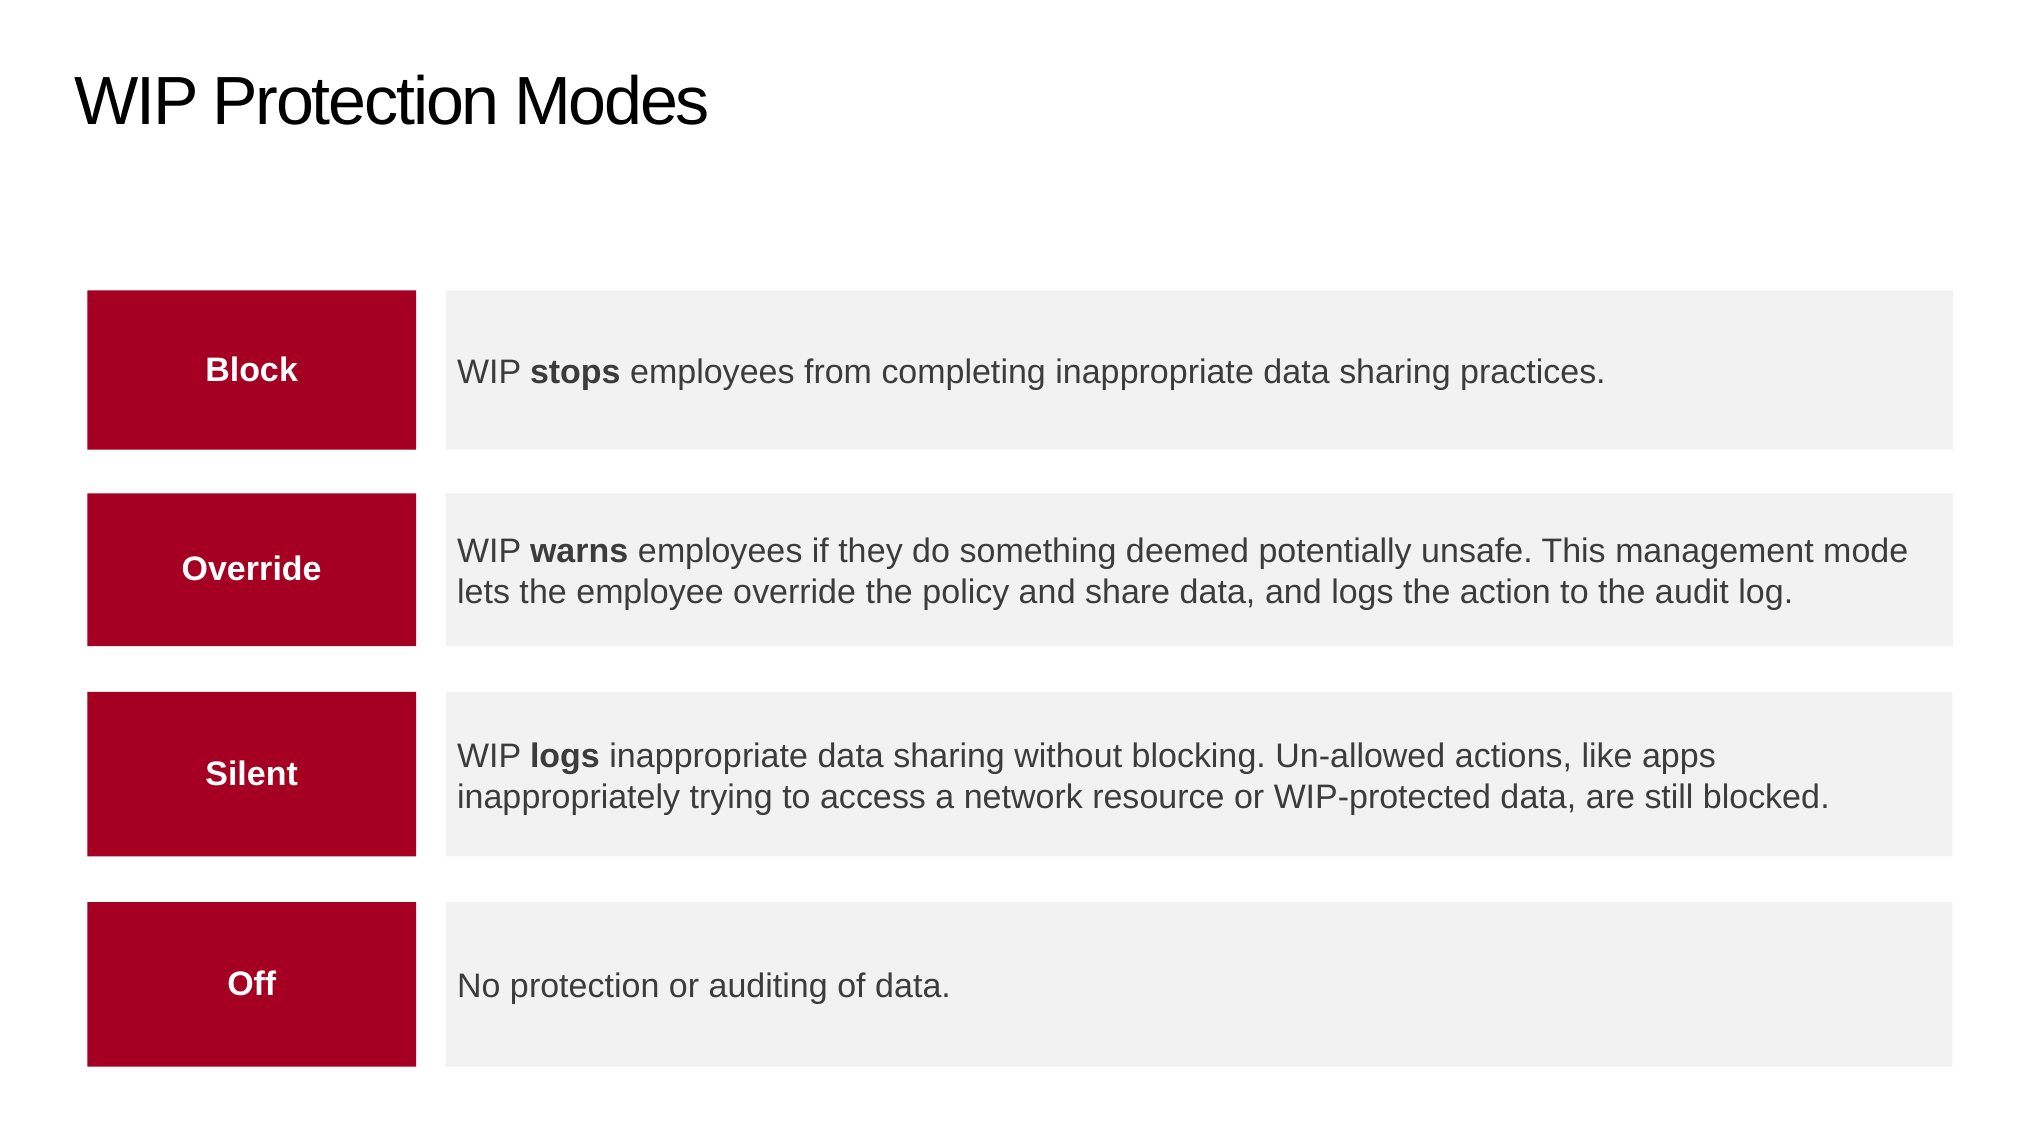

# WIP Protection Modes
Block
WIP stops employees from completing inappropriate data sharing practices.
Override
WIP warns employees if they do something deemed potentially unsafe. This management mode lets the employee override the policy and share data, and logs the action to the audit log.
Silent
WIP logs inappropriate data sharing without blocking. Un-allowed actions, like apps inappropriately trying to access a network resource or WIP-protected data, are still blocked.
No protection or auditing of data.
Off